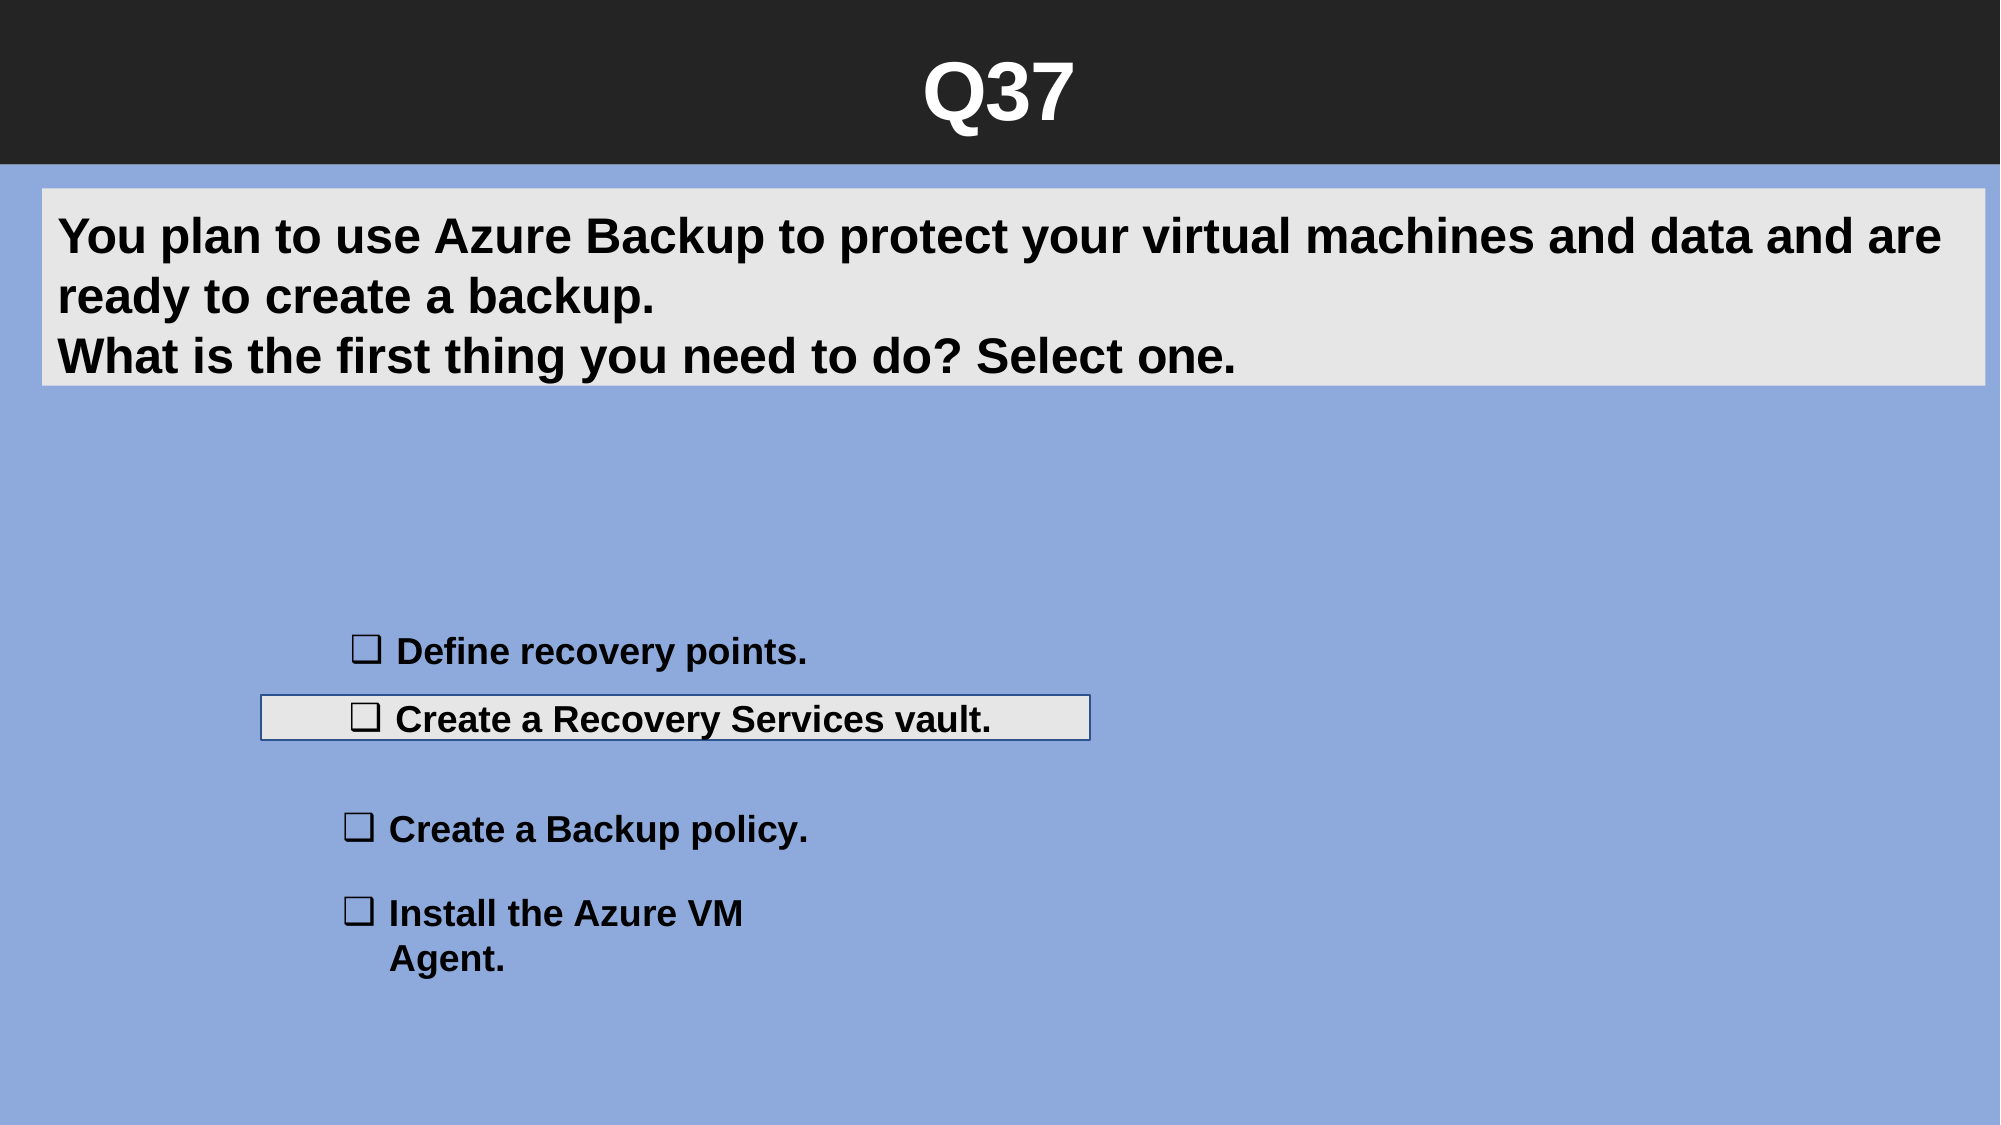

Q37

You plan to use Azure Backup to protect your virtual machines and data and are
ready to create a backup.
What is the first thing you need to do? Select one.
Define recovery points.
Create a Recovery Services vault.
Create a Backup policy.

Install the Azure VM Agent.